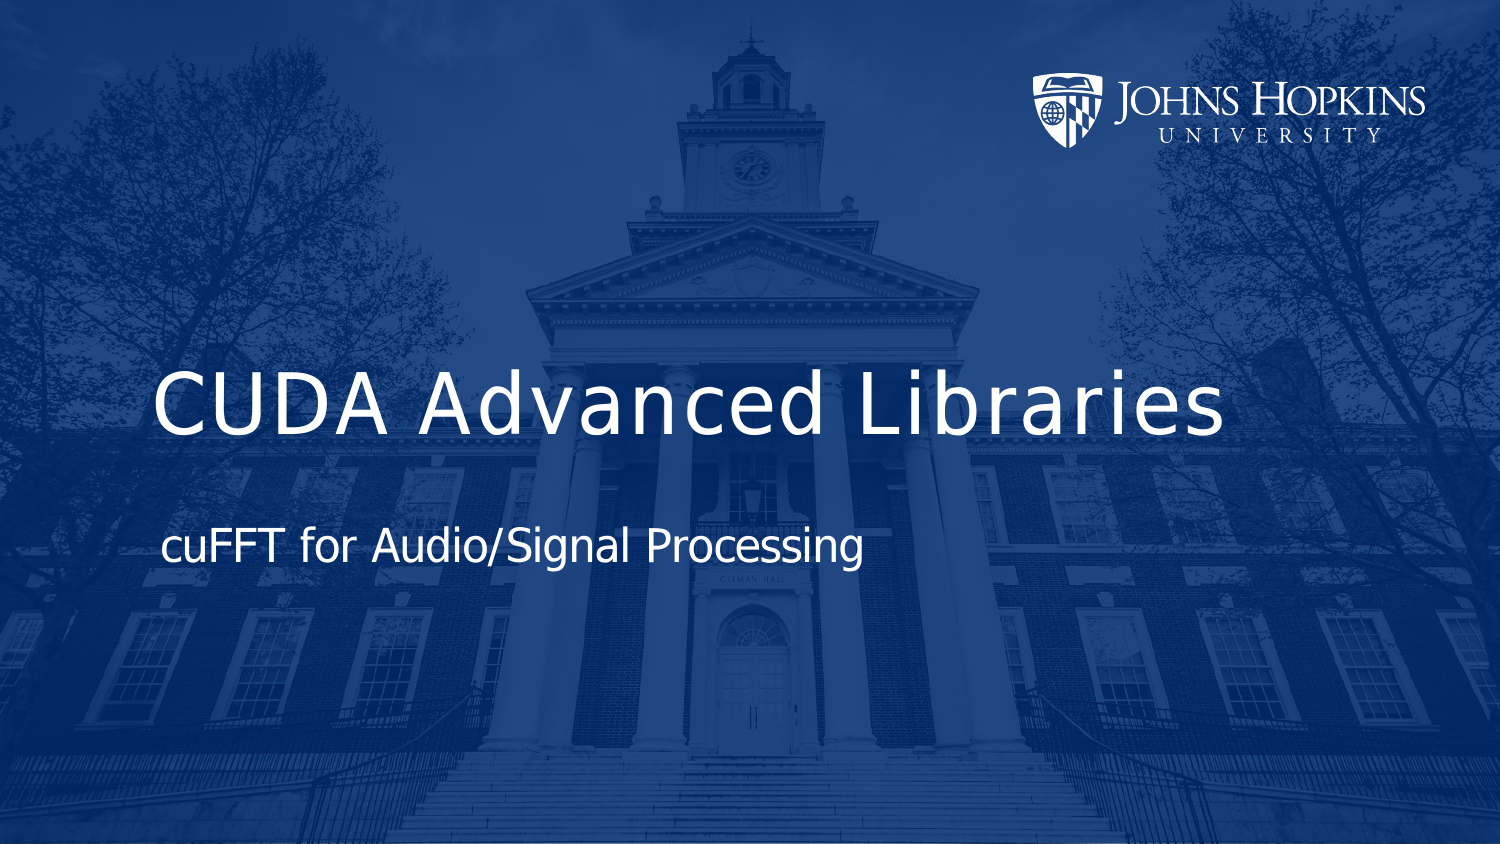

# CUDA Advanced Libraries
cuFFT for Audio/Signal Processing